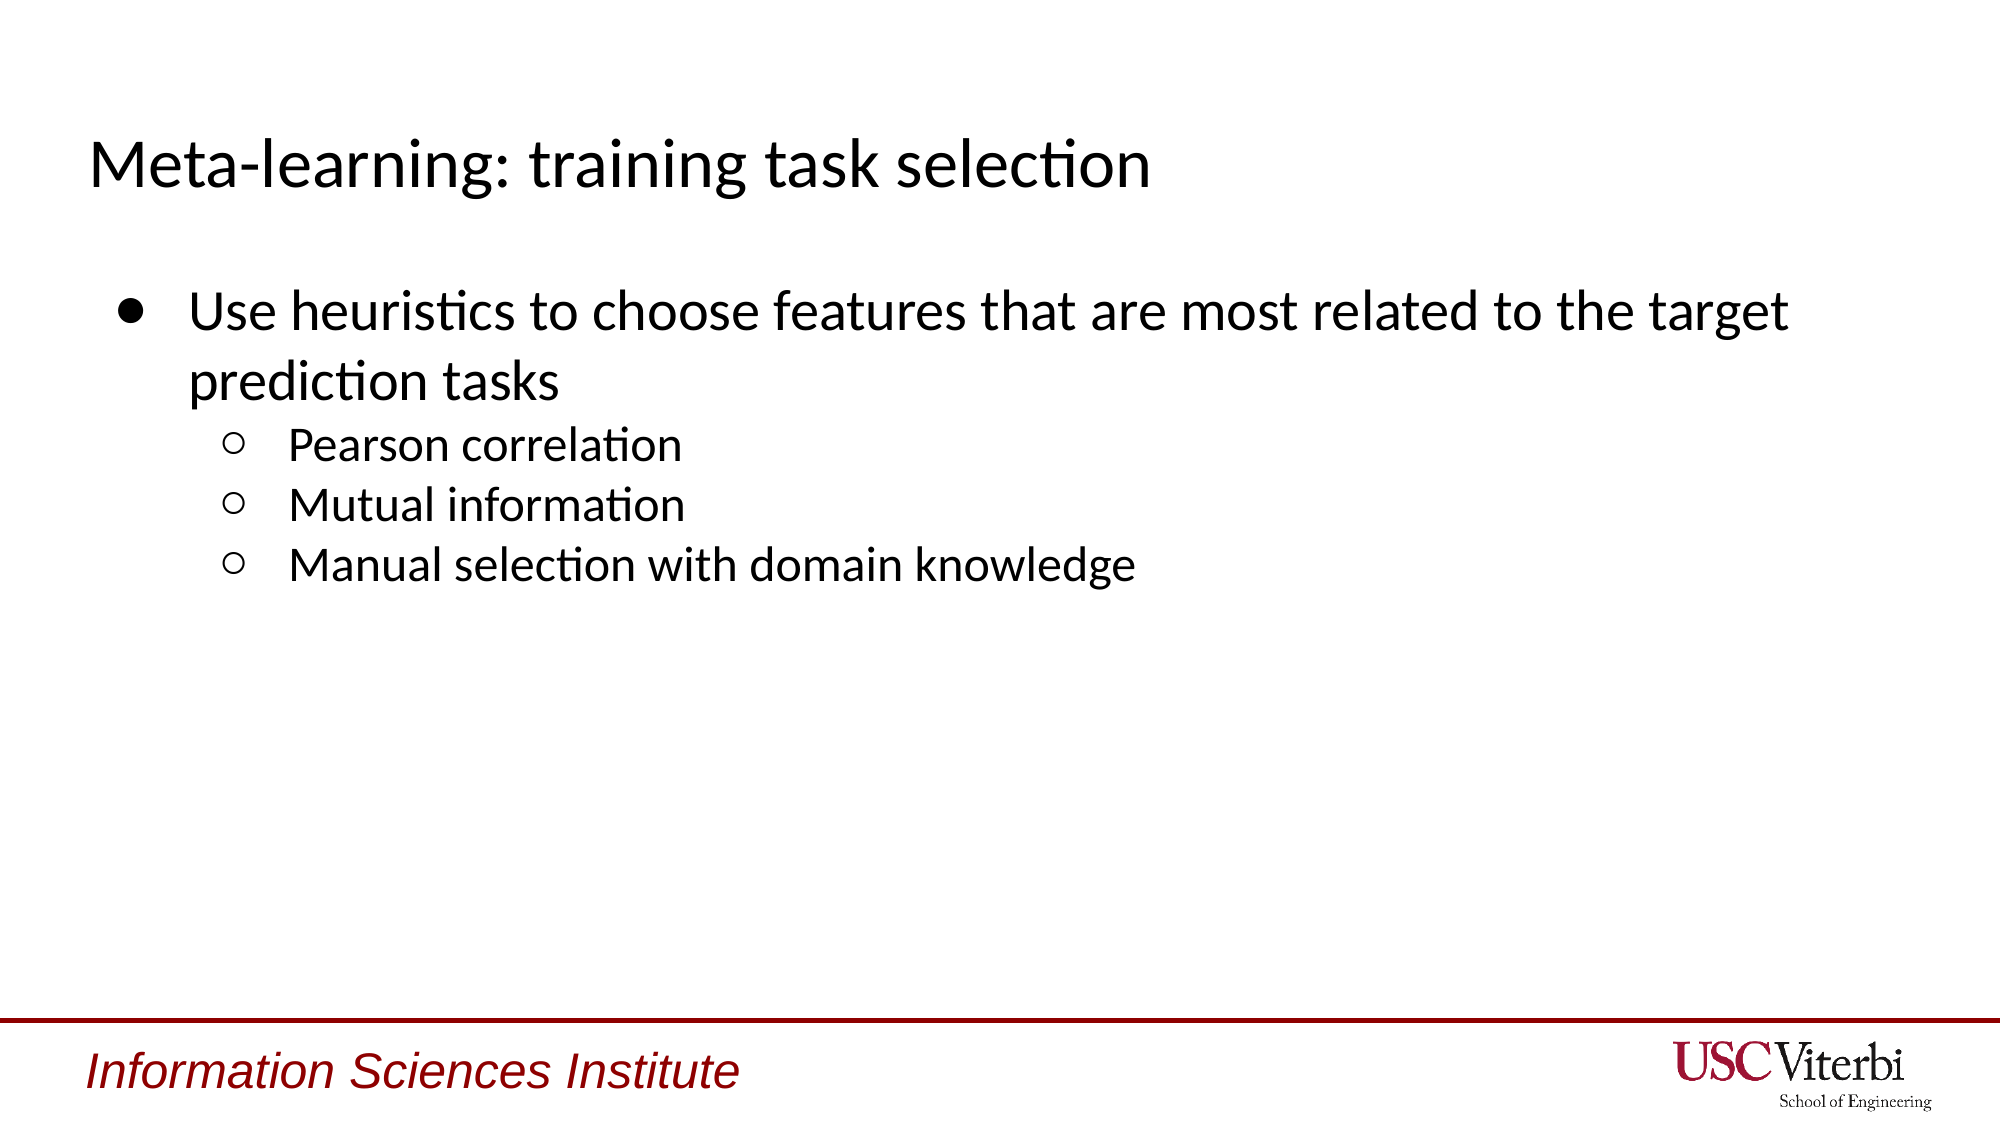

# Meta-learning: training task selection
Use heuristics to choose features that are most related to the target prediction tasks
Pearson correlation
Mutual information
Manual selection with domain knowledge